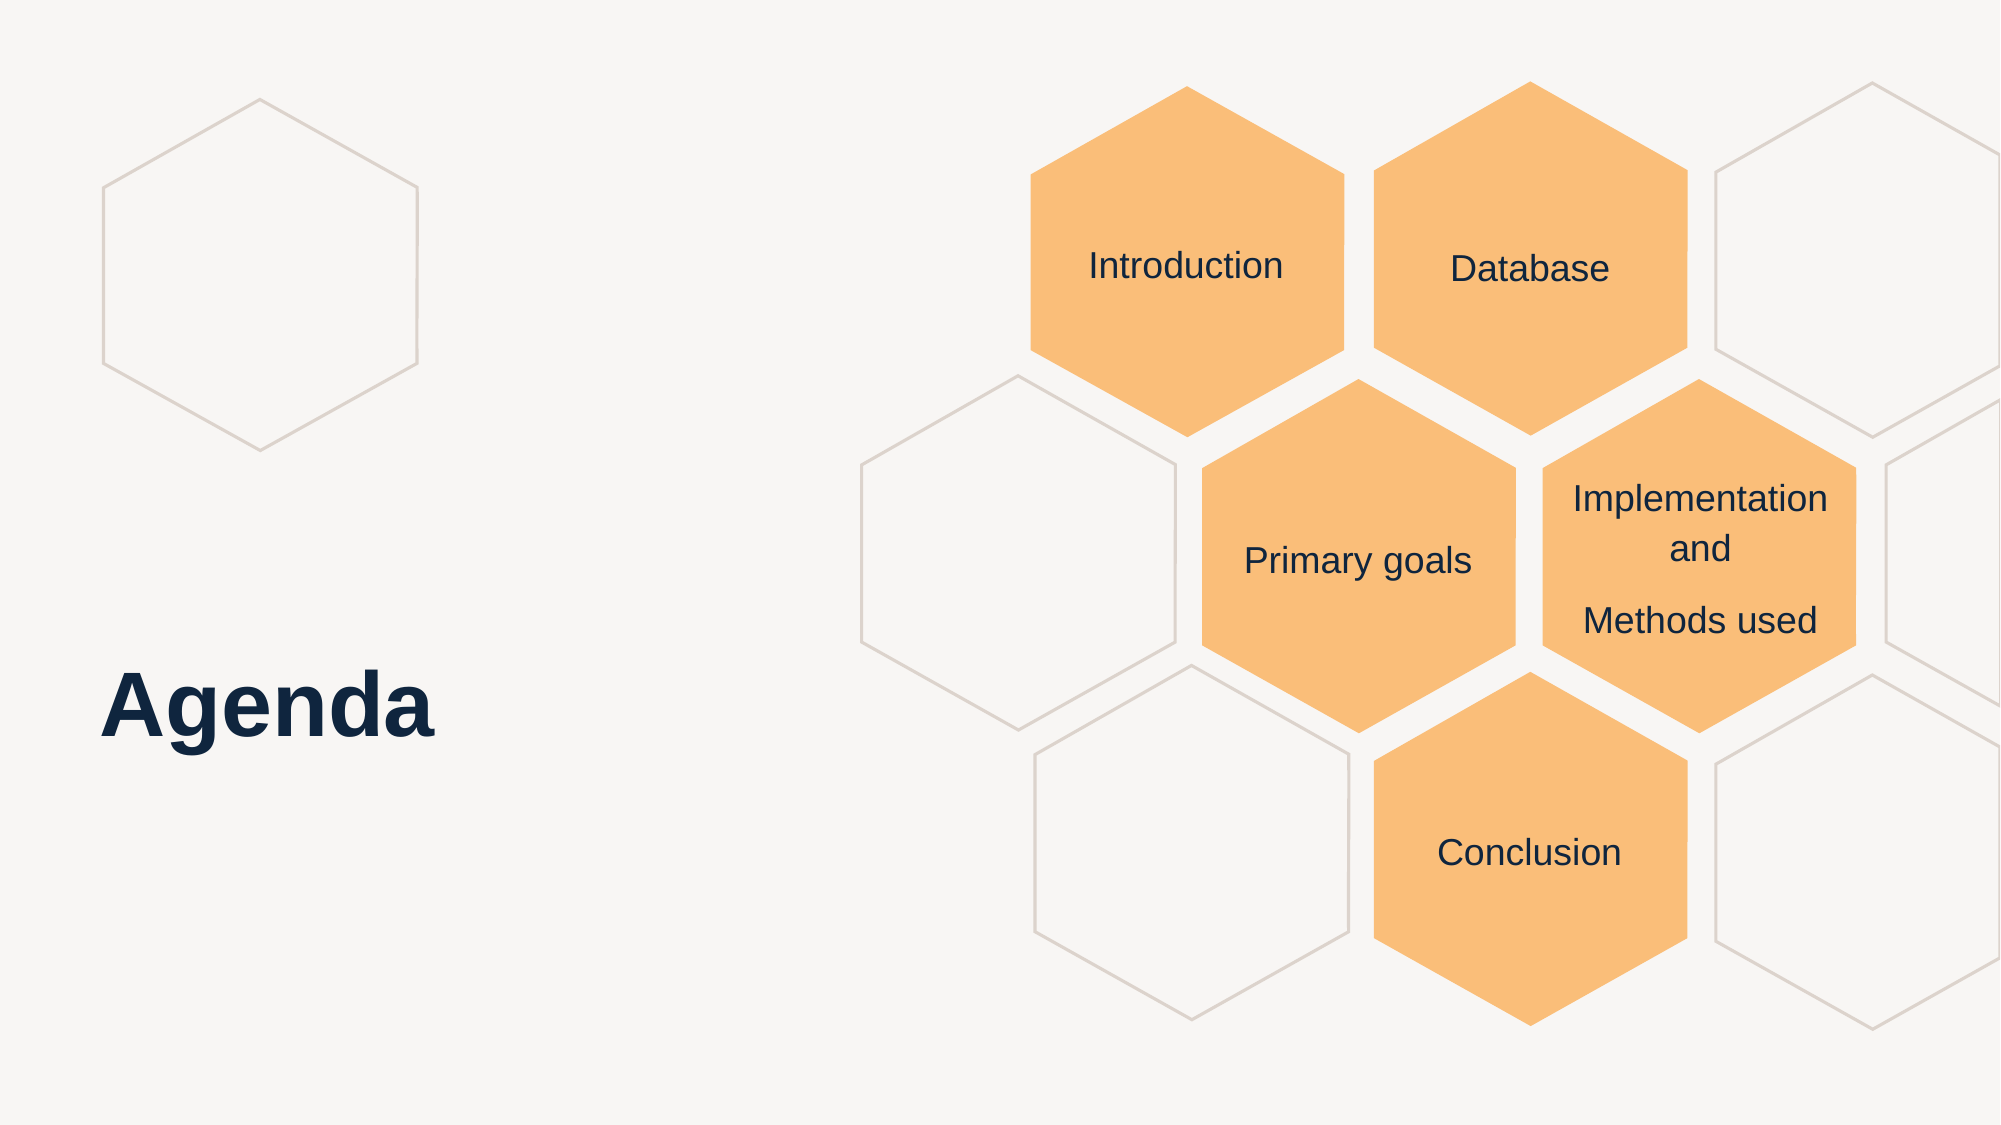

Introduction
Database
Implementation and
Methods used
Primary goals
# Agenda
Conclusion